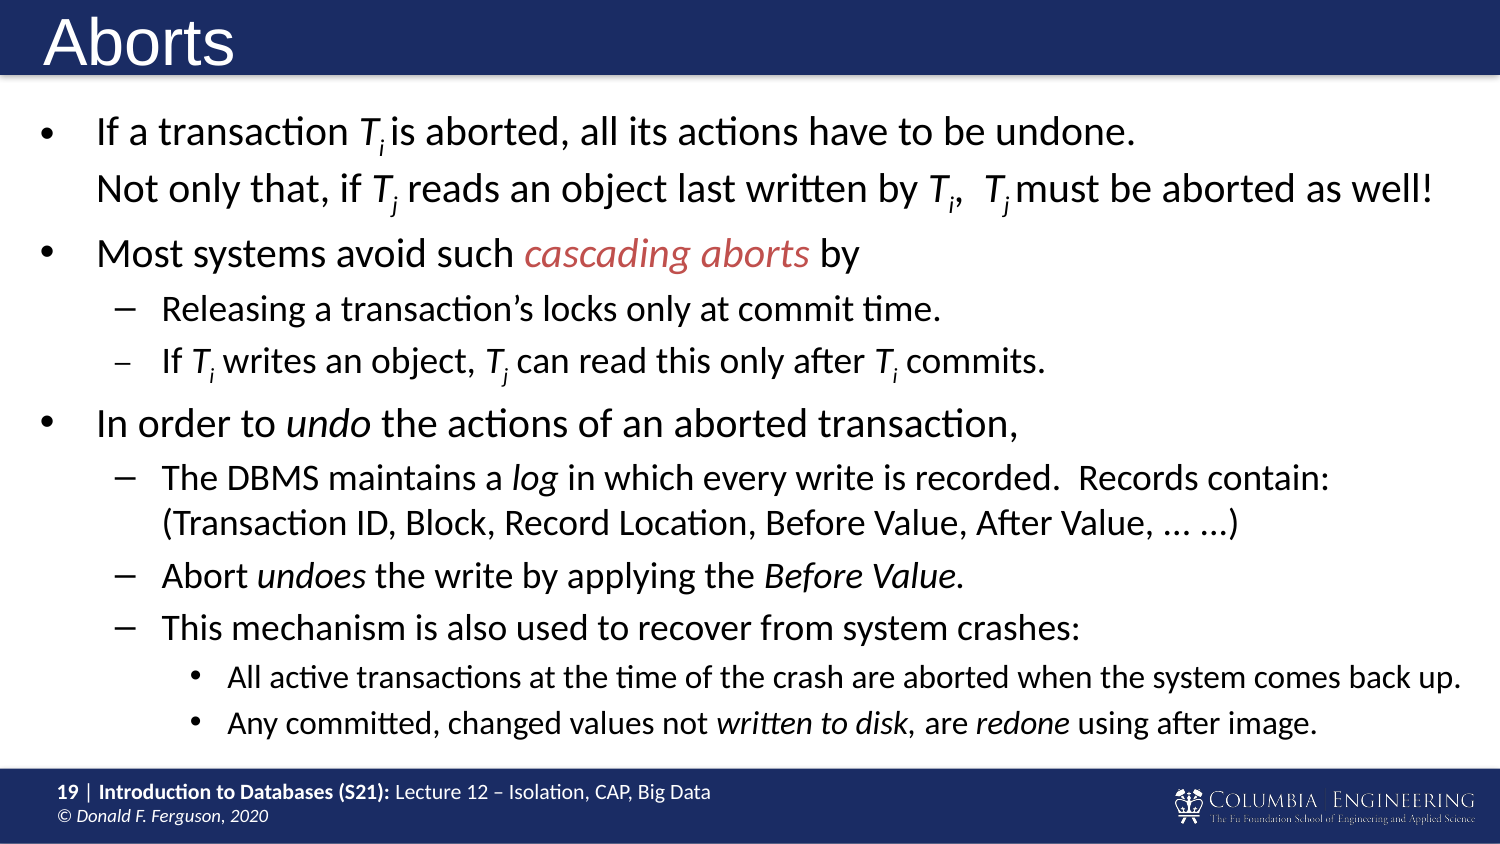

# Aborts
If a transaction Ti is aborted, all its actions have to be undone.
Not only that, if Tj reads an object last written by Ti,  Tj must be aborted as well!
Most systems avoid such cascading aborts by
Releasing a transaction’s locks only at commit time.
If Ti writes an object, Tj can read this only after Ti commits.
In order to undo the actions of an aborted transaction,
The DBMS maintains a log in which every write is recorded.  Records contain:
(Transaction ID, Block, Record Location, Before Value, After Value, ... ...)
Abort undoes the write by applying the Before Value.
This mechanism is also used to recover from system crashes:
All active transactions at the time of the crash are aborted when the system comes back up.
Any committed, changed values not written to disk, are redone using after image.